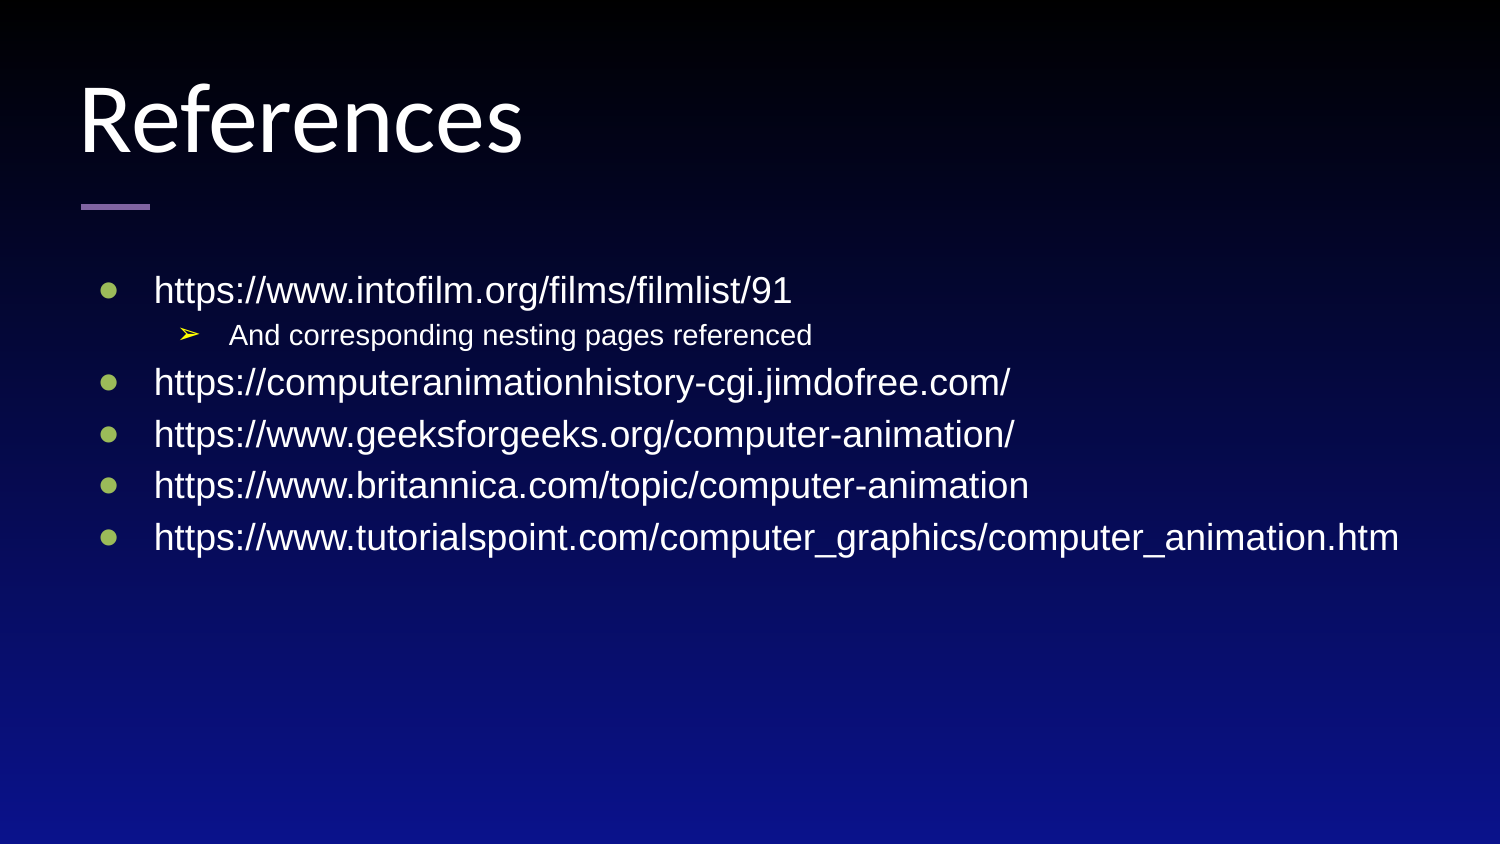

# References
https://www.intofilm.org/films/filmlist/91
And corresponding nesting pages referenced
https://computeranimationhistory-cgi.jimdofree.com/
https://www.geeksforgeeks.org/computer-animation/
https://www.britannica.com/topic/computer-animation
https://www.tutorialspoint.com/computer_graphics/computer_animation.htm